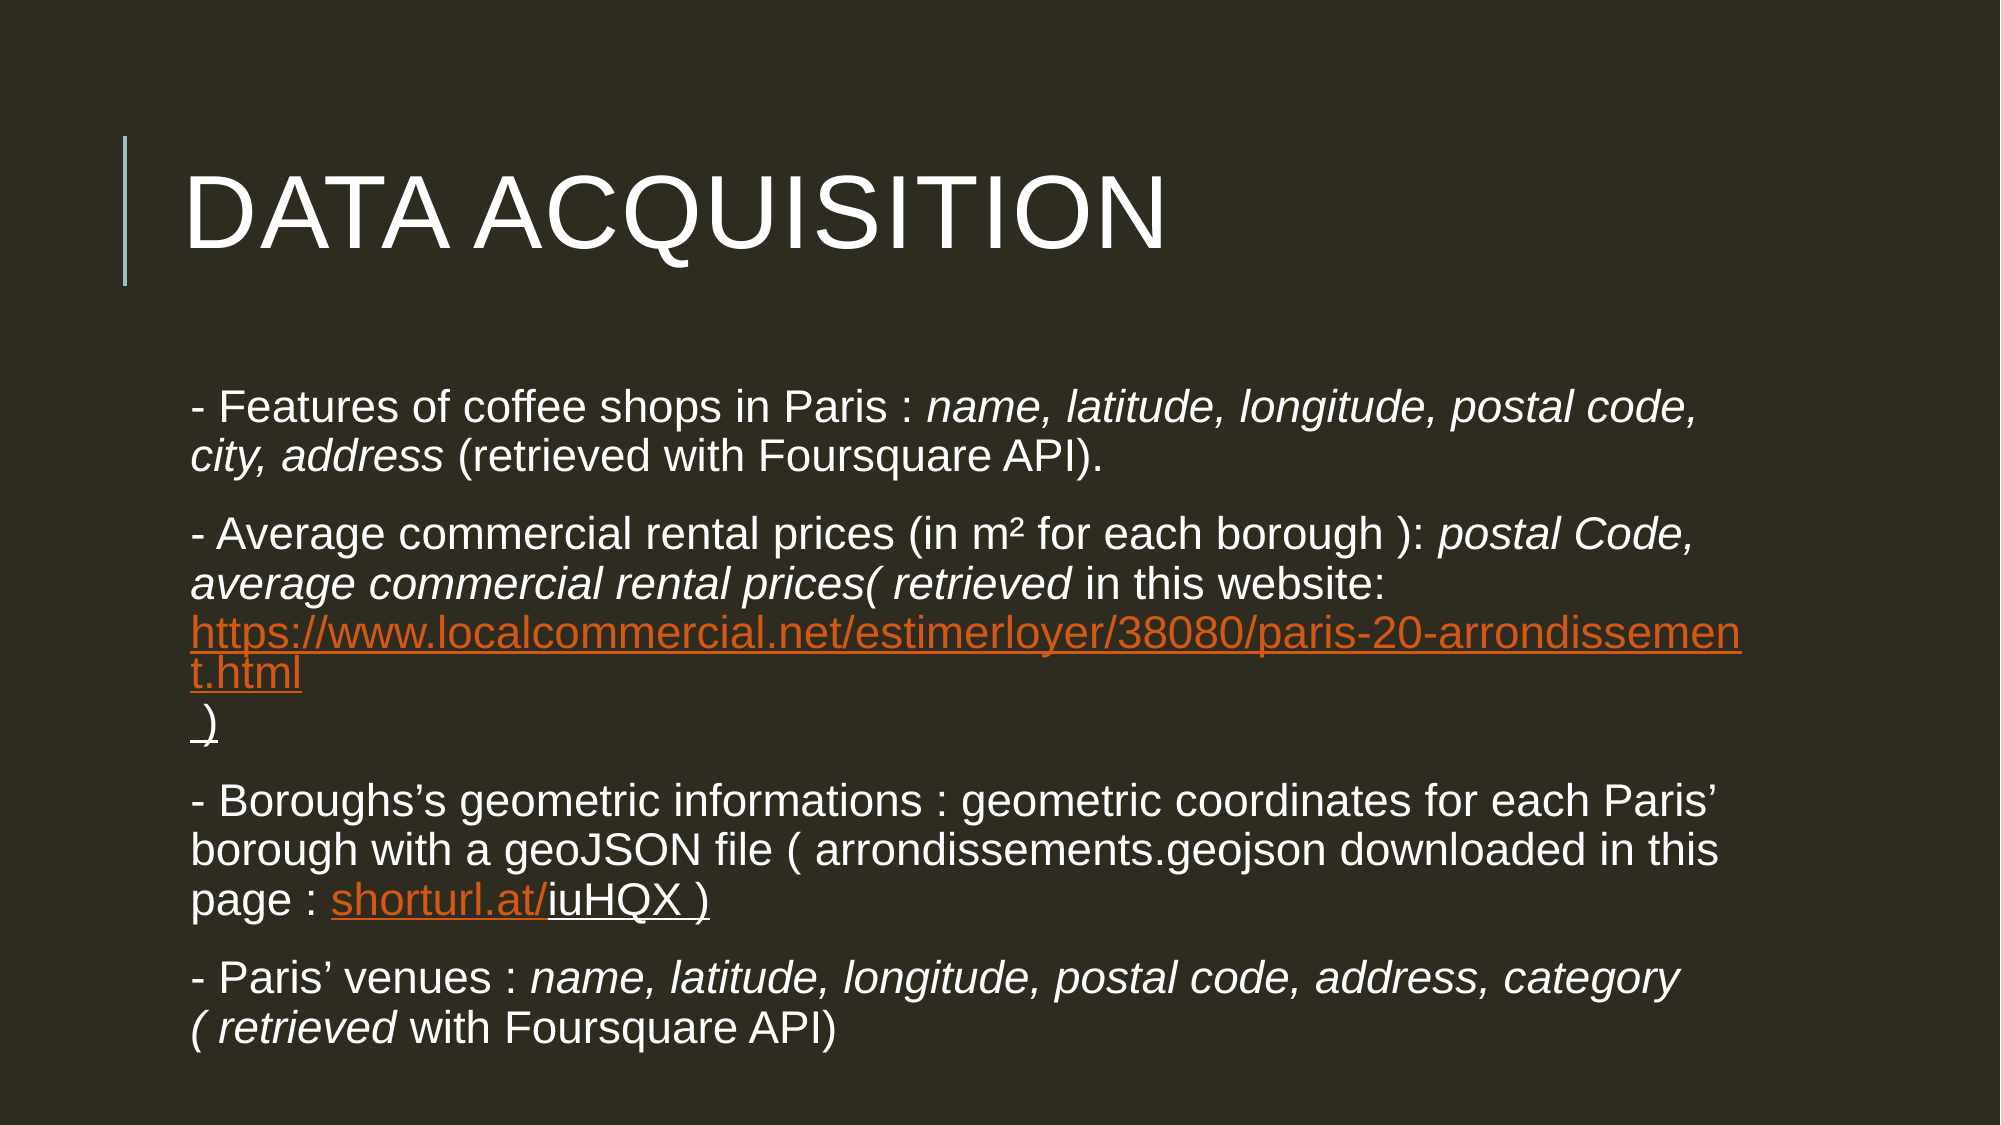

# Data acquisition
- Features of coffee shops in Paris : name, latitude, longitude, postal code, city, address (retrieved with Foursquare API).
- Average commercial rental prices (in m² for each borough ): postal Code, average commercial rental prices( retrieved in this website: https://www.localcommercial.net/estimerloyer/38080/paris-20-arrondissement.html )
- Boroughs’s geometric informations : geometric coordinates for each Paris’ borough with a geoJSON file ( arrondissements.geojson downloaded in this page : shorturl.at/iuHQX )
- Paris’ venues : name, latitude, longitude, postal code, address, category ( retrieved with Foursquare API)